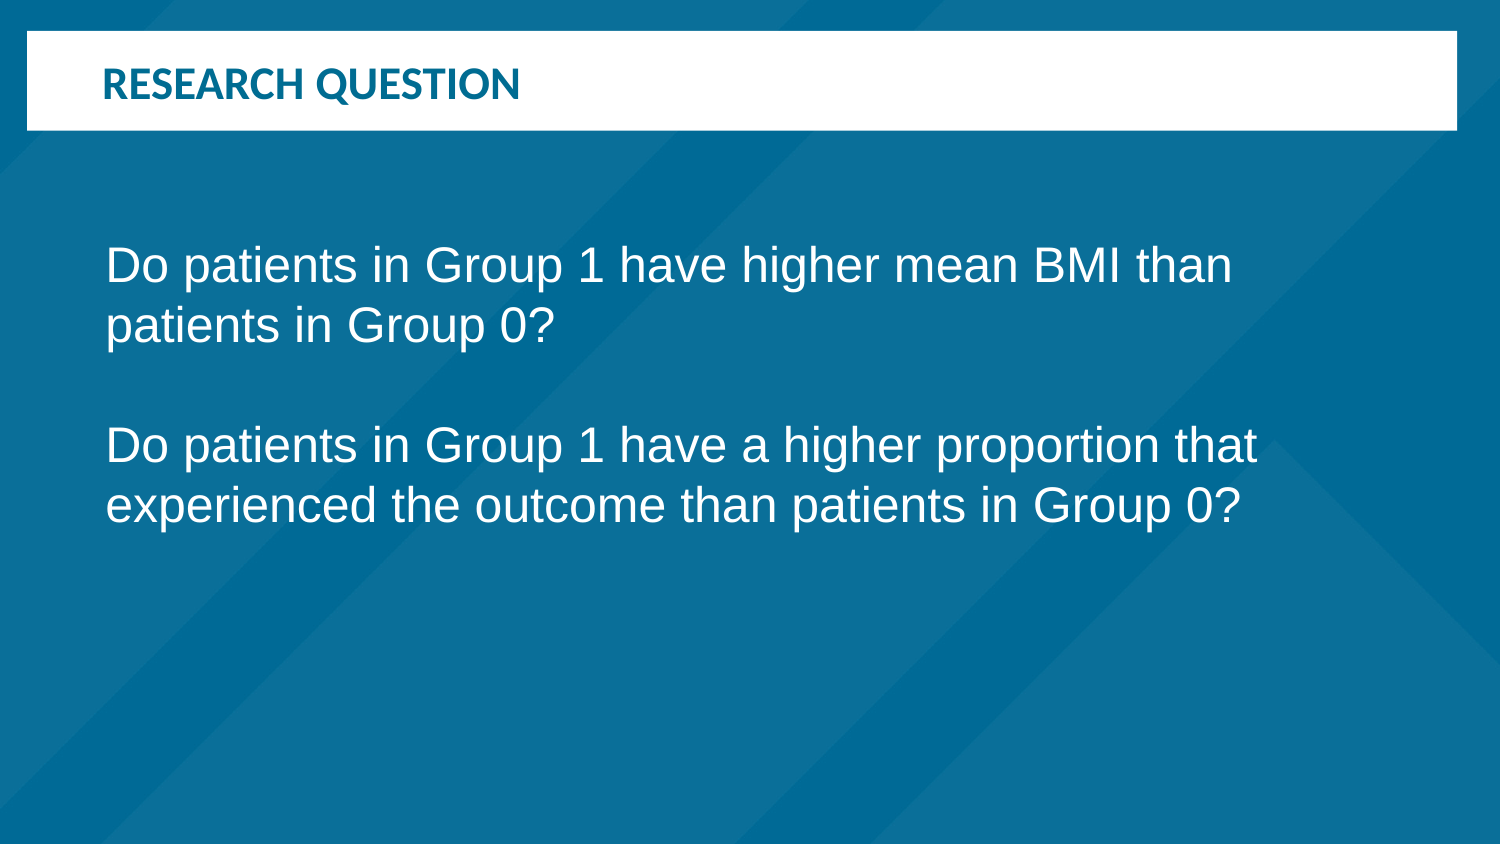

# Research question
Do patients in Group 1 have higher mean BMI than patients in Group 0?

Do patients in Group 1 have a higher proportion that experienced the outcome than patients in Group 0?